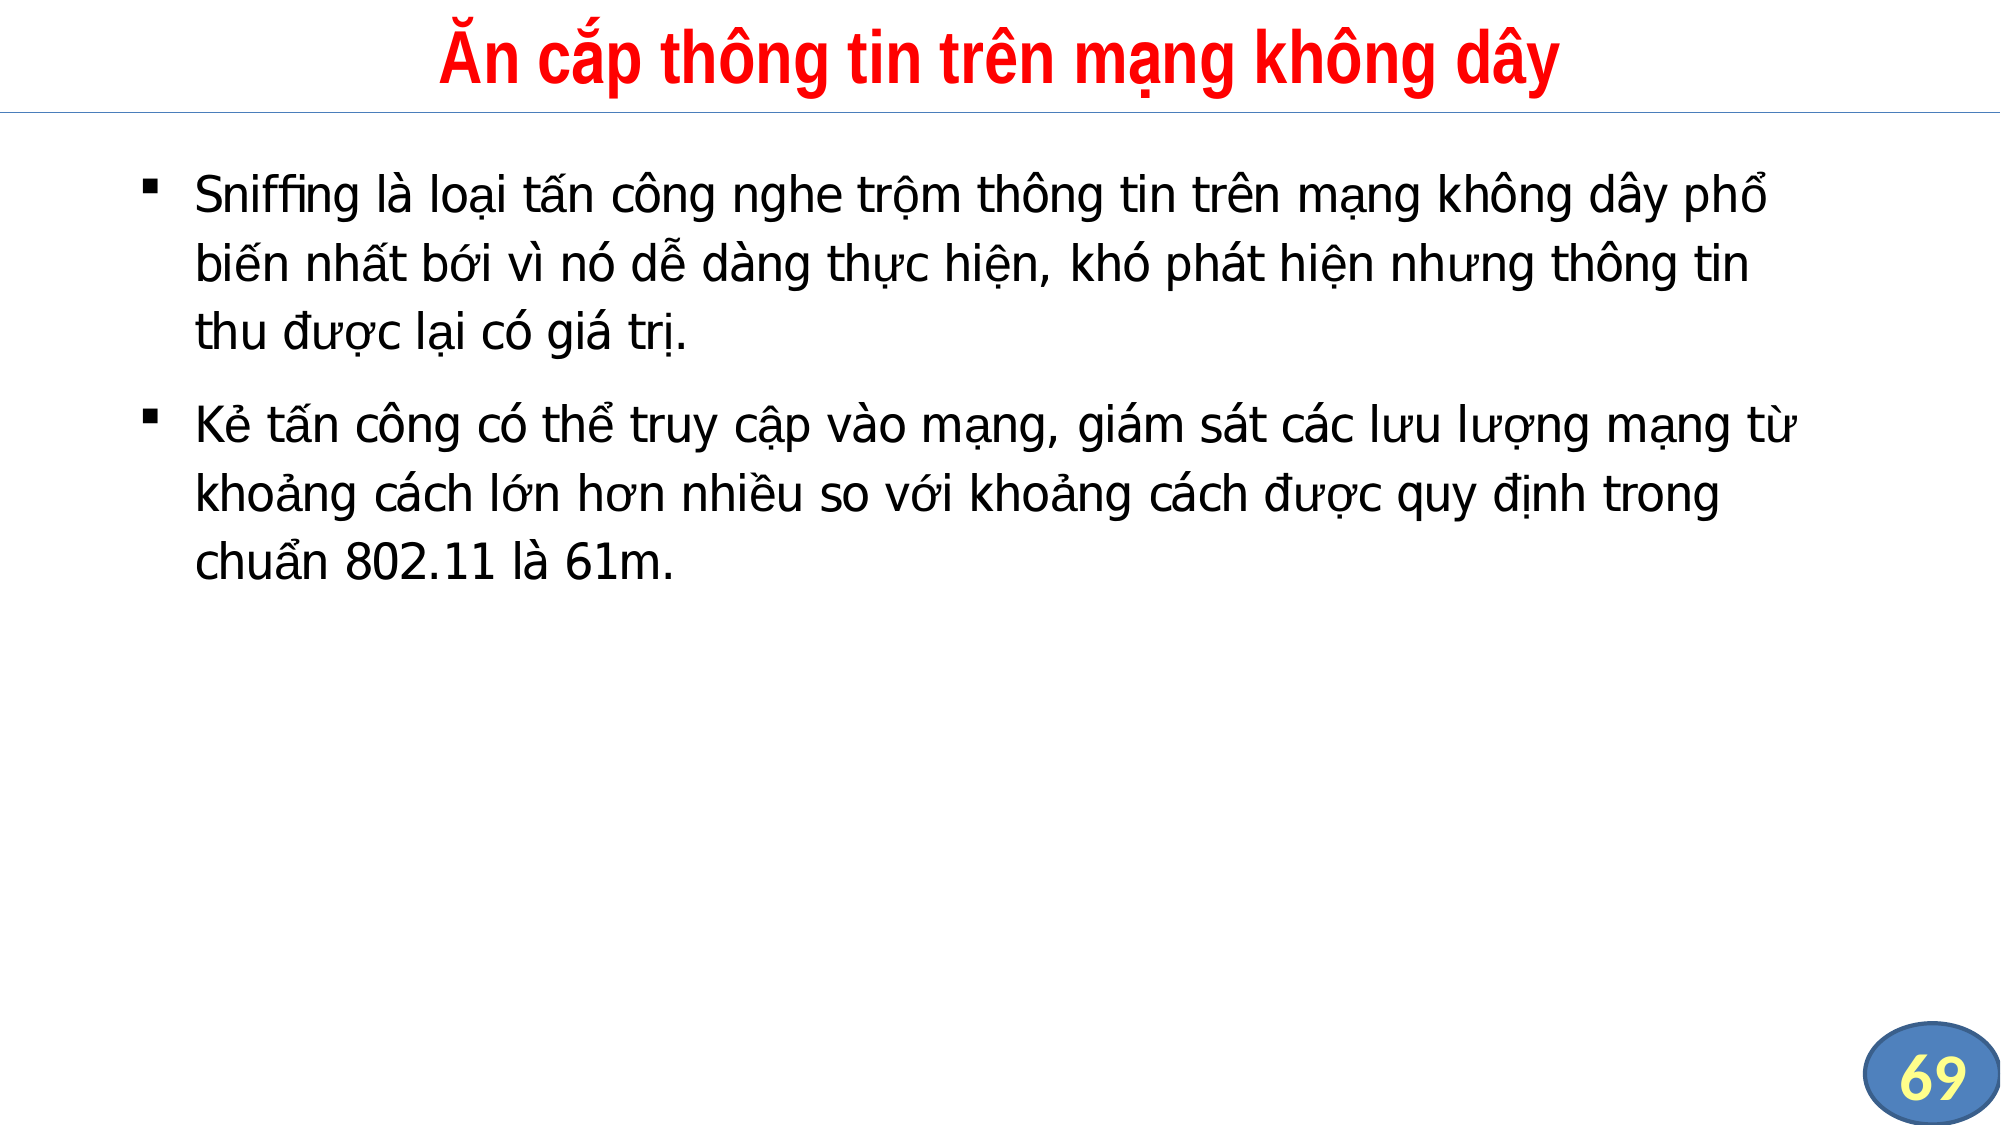

# Ăn cắp thông tin trên mạng không dây
Sniffing là loại tấn công nghe trộm thông tin trên mạng không dây phổ biến nhất bới vì nó dễ dàng thực hiện, khó phát hiện nhưng thông tin thu được lại có giá trị.
Kẻ tấn công có thể truy cập vào mạng, giám sát các lưu lượng mạng từ khoảng cách lớn hơn nhiều so với khoảng cách được quy định trong chuẩn 802.11 là 61m.
69